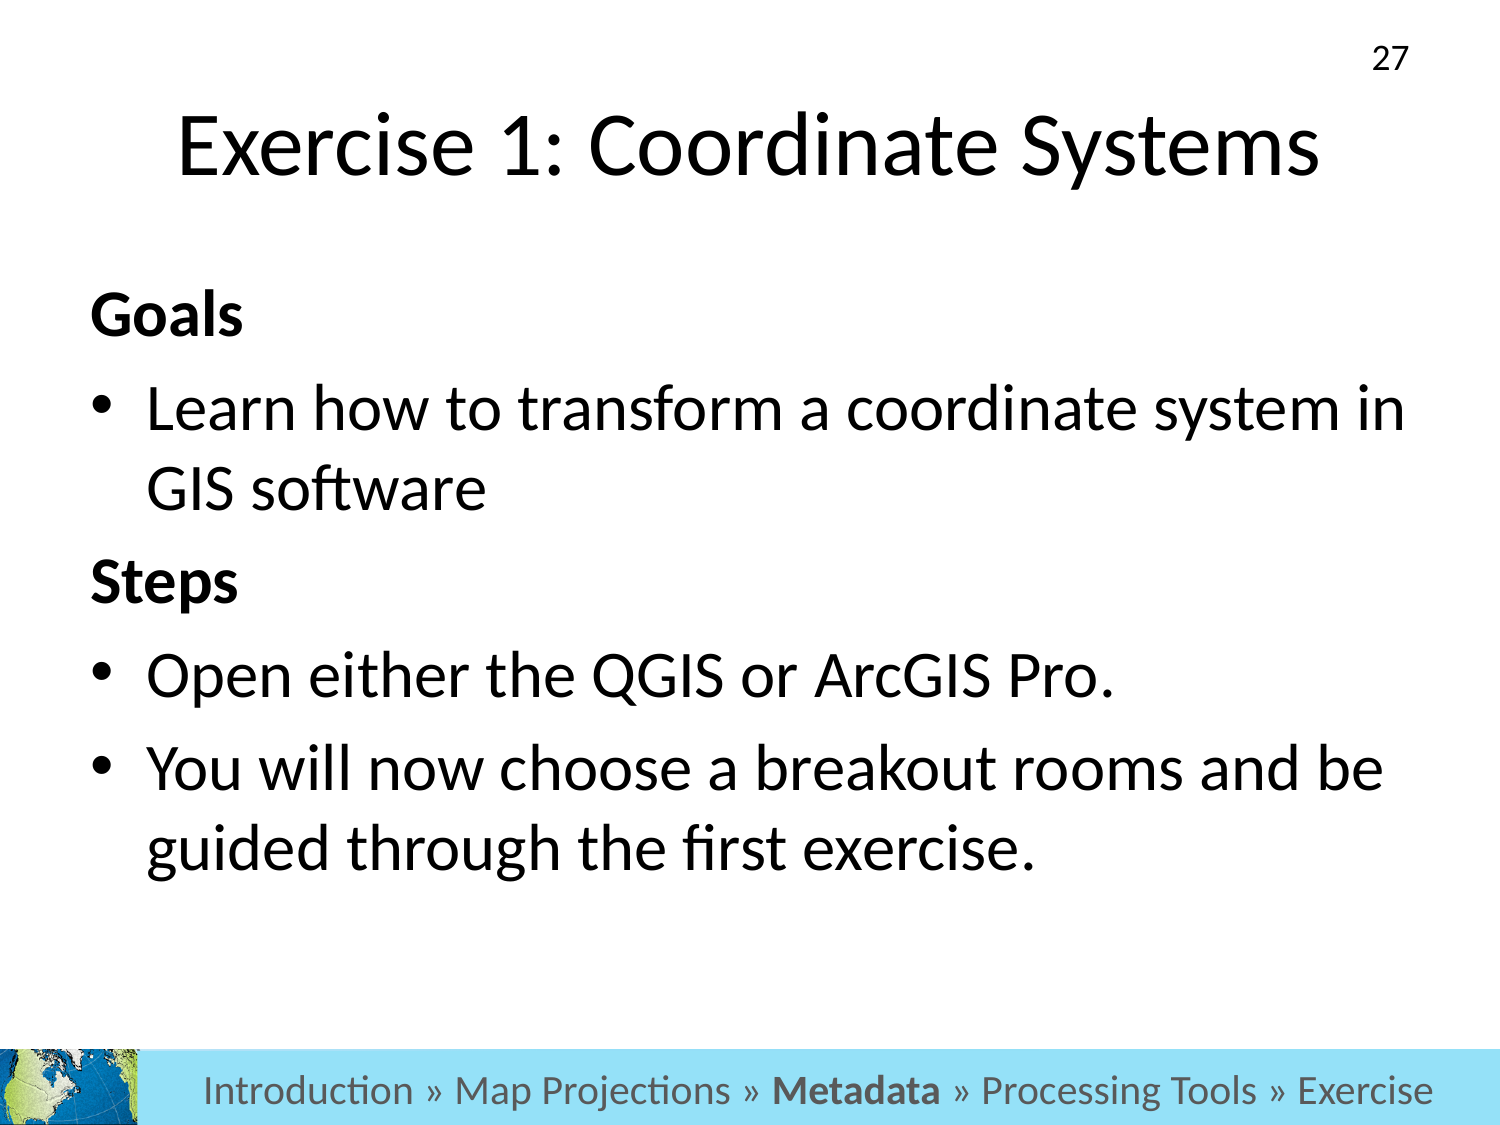

27
# Exercise 1: Coordinate Systems
Goals
Learn how to transform a coordinate system in GIS software
Steps
Open either the QGIS or ArcGIS Pro.
You will now choose a breakout rooms and be guided through the first exercise.
Introduction » Map Projections » Metadata » Processing Tools » Exercise